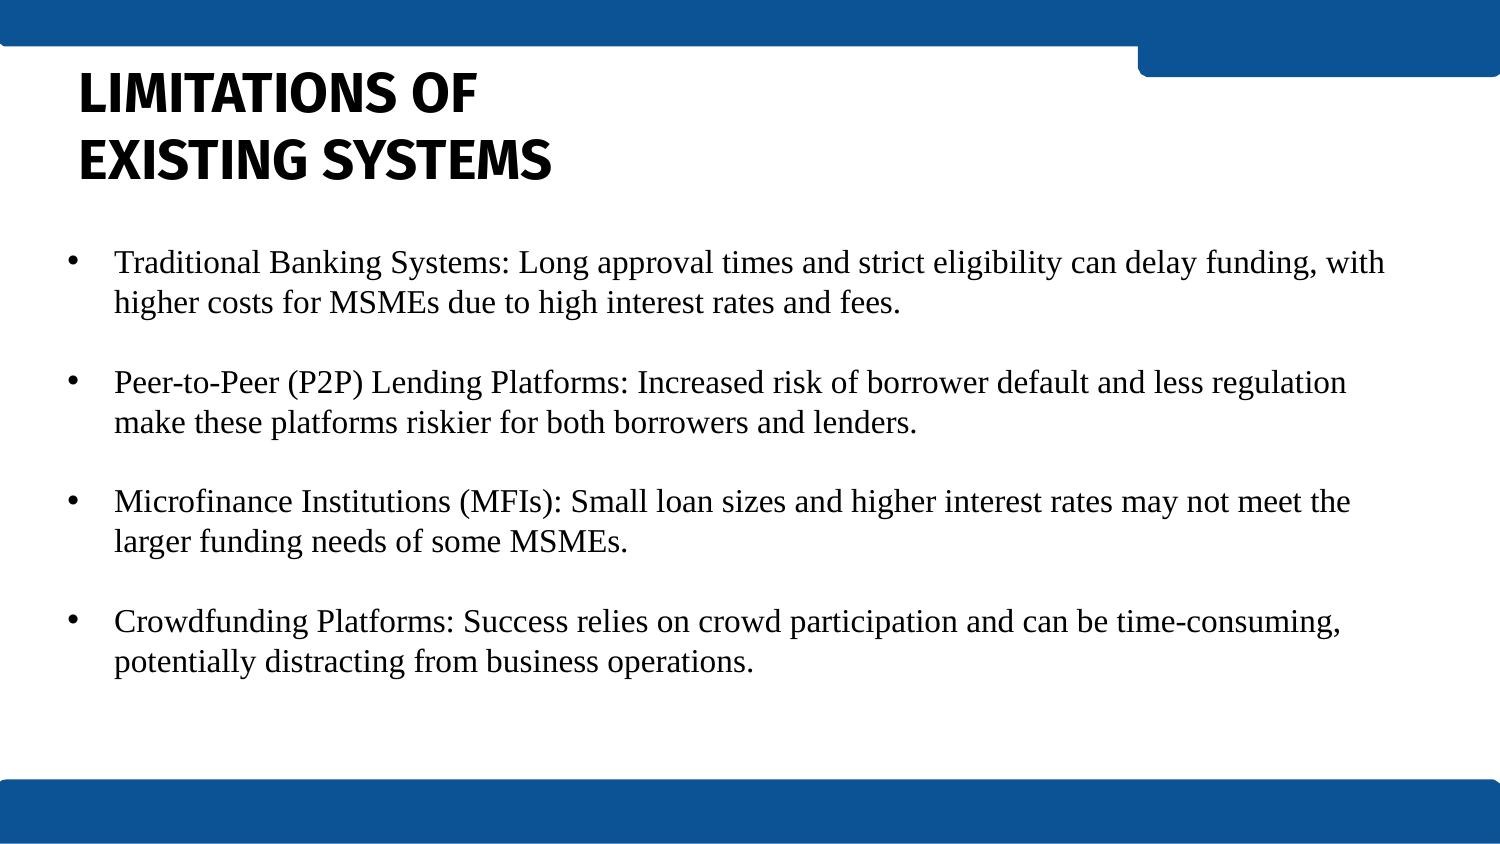

# LIMITATIONS OF EXISTING SYSTEMS
Traditional Banking Systems: Long approval times and strict eligibility can delay funding, with higher costs for MSMEs due to high interest rates and fees.

Peer-to-Peer (P2P) Lending Platforms: Increased risk of borrower default and less regulation make these platforms riskier for both borrowers and lenders.

Microfinance Institutions (MFIs): Small loan sizes and higher interest rates may not meet the larger funding needs of some MSMEs.

Crowdfunding Platforms: Success relies on crowd participation and can be time-consuming, potentially distracting from business operations.